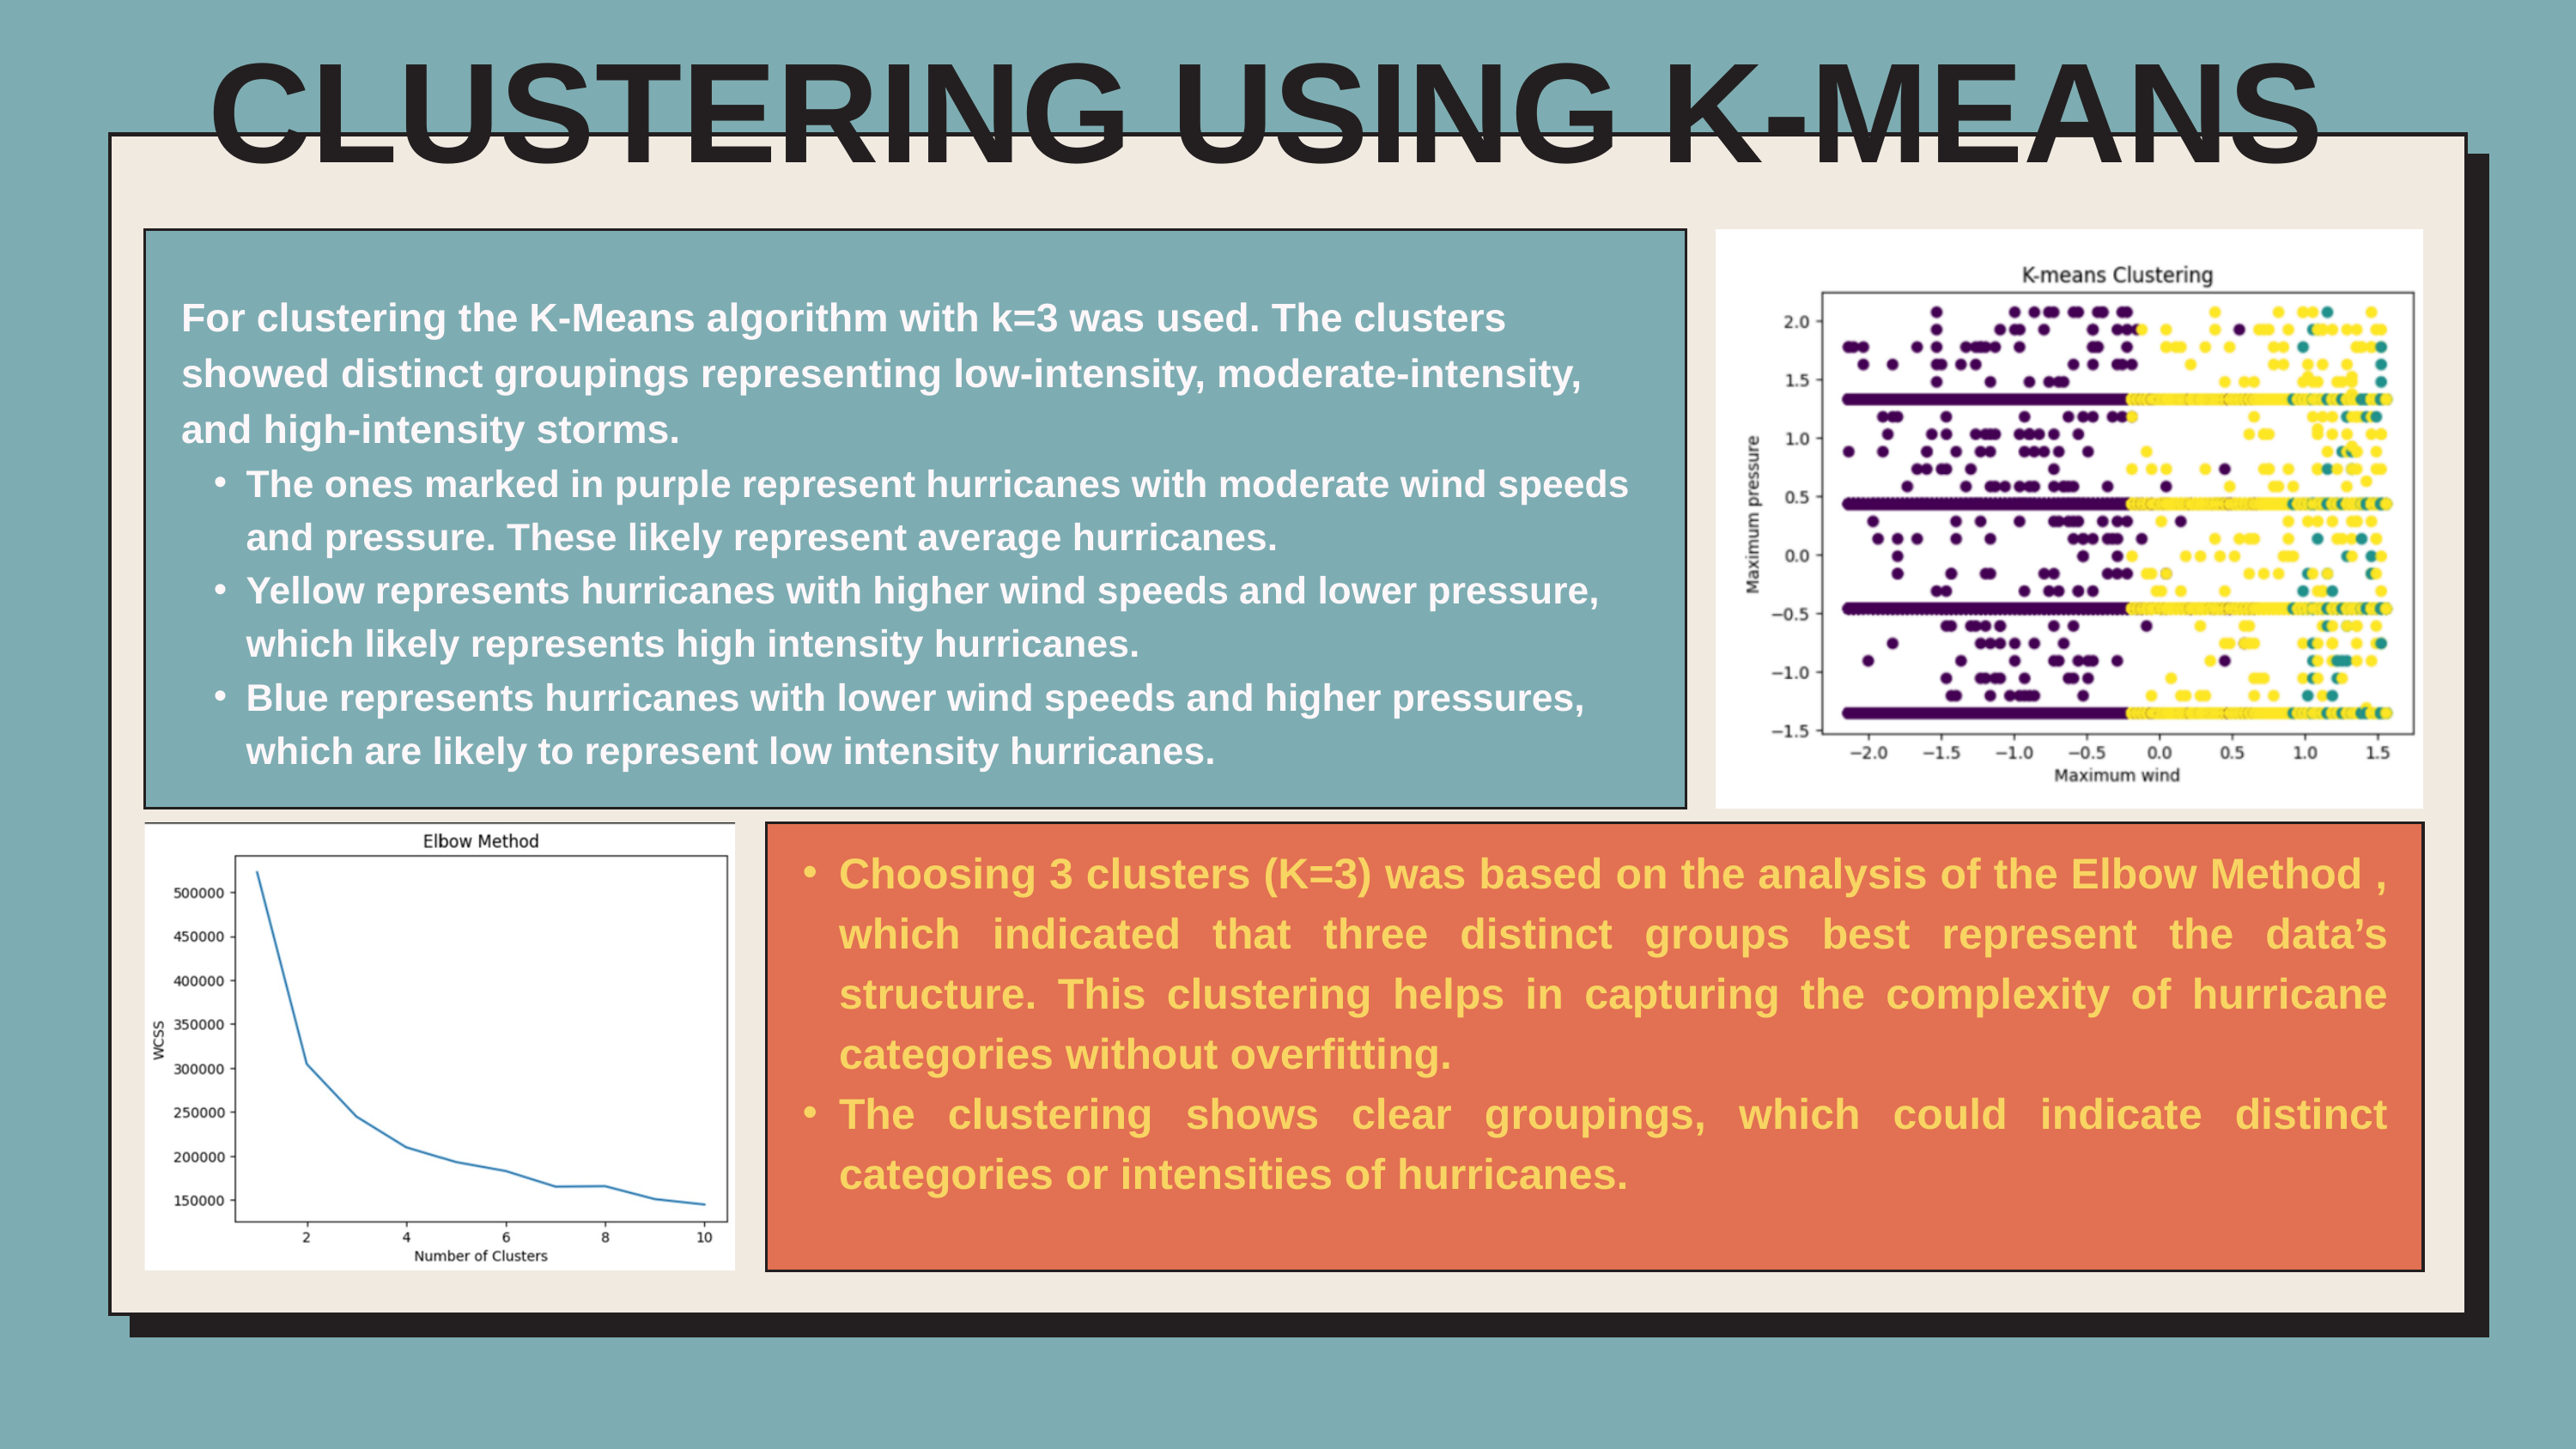

CLUSTERING USING K-MEANS

For clustering the K-Means algorithm with k=3 was used. The clusters showed distinct groupings representing low-intensity, moderate-intensity, and high-intensity storms.
The ones marked in purple represent hurricanes with moderate wind speeds and pressure. These likely represent average hurricanes.
Yellow represents hurricanes with higher wind speeds and lower pressure, which likely represents high intensity hurricanes.
Blue represents hurricanes with lower wind speeds and higher pressures, which are likely to represent low intensity hurricanes.

Choosing 3 clusters (K=3) was based on the analysis of the Elbow Method , which indicated that three distinct groups best represent the data’s structure. This clustering helps in capturing the complexity of hurricane categories without overfitting.
The clustering shows clear groupings, which could indicate distinct categories or intensities of hurricanes.